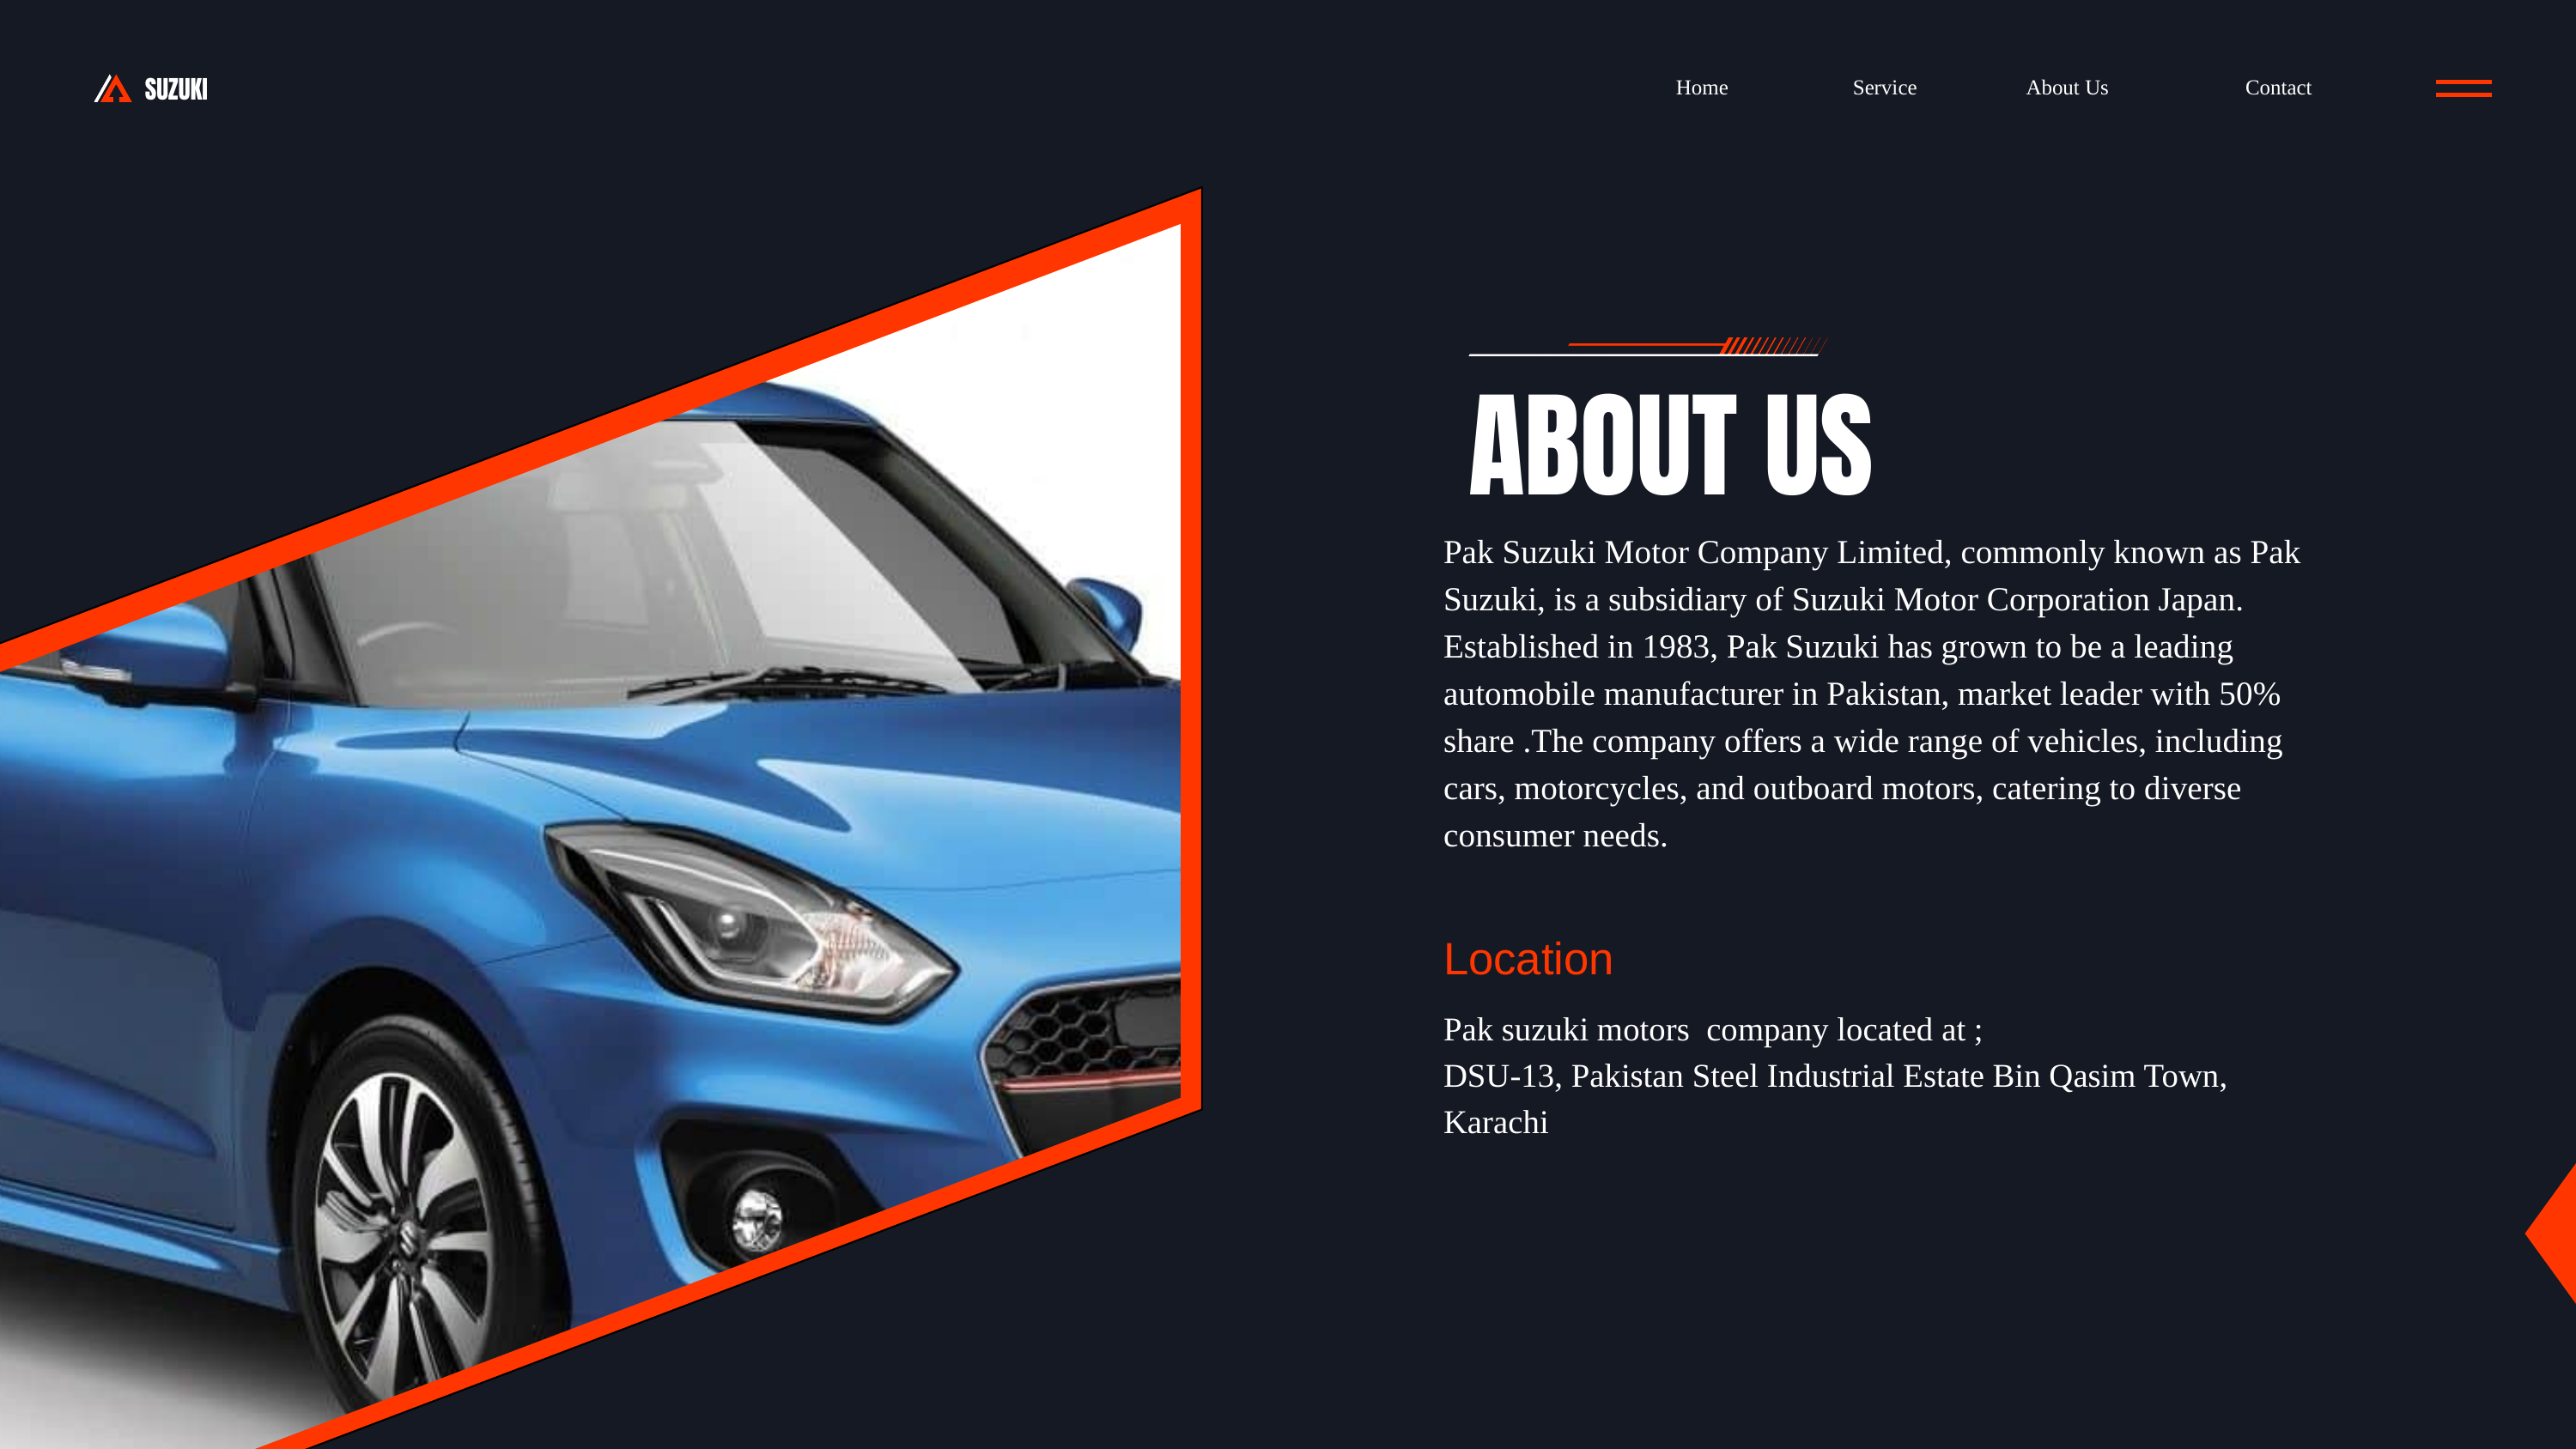

Home
Service
About Us
Contact
SUZUKI

ABOUT US
Pak Suzuki Motor Company Limited, commonly known as Pak Suzuki, is a subsidiary of Suzuki Motor Corporation Japan. Established in 1983, Pak Suzuki has grown to be a leading automobile manufacturer in Pakistan, market leader with 50% share .The company offers a wide range of vehicles, including cars, motorcycles, and outboard motors, catering to diverse consumer needs.
Location
Pak suzuki motors  company located at ;
DSU-13, Pakistan Steel Industrial Estate Bin Qasim Town, Karachi